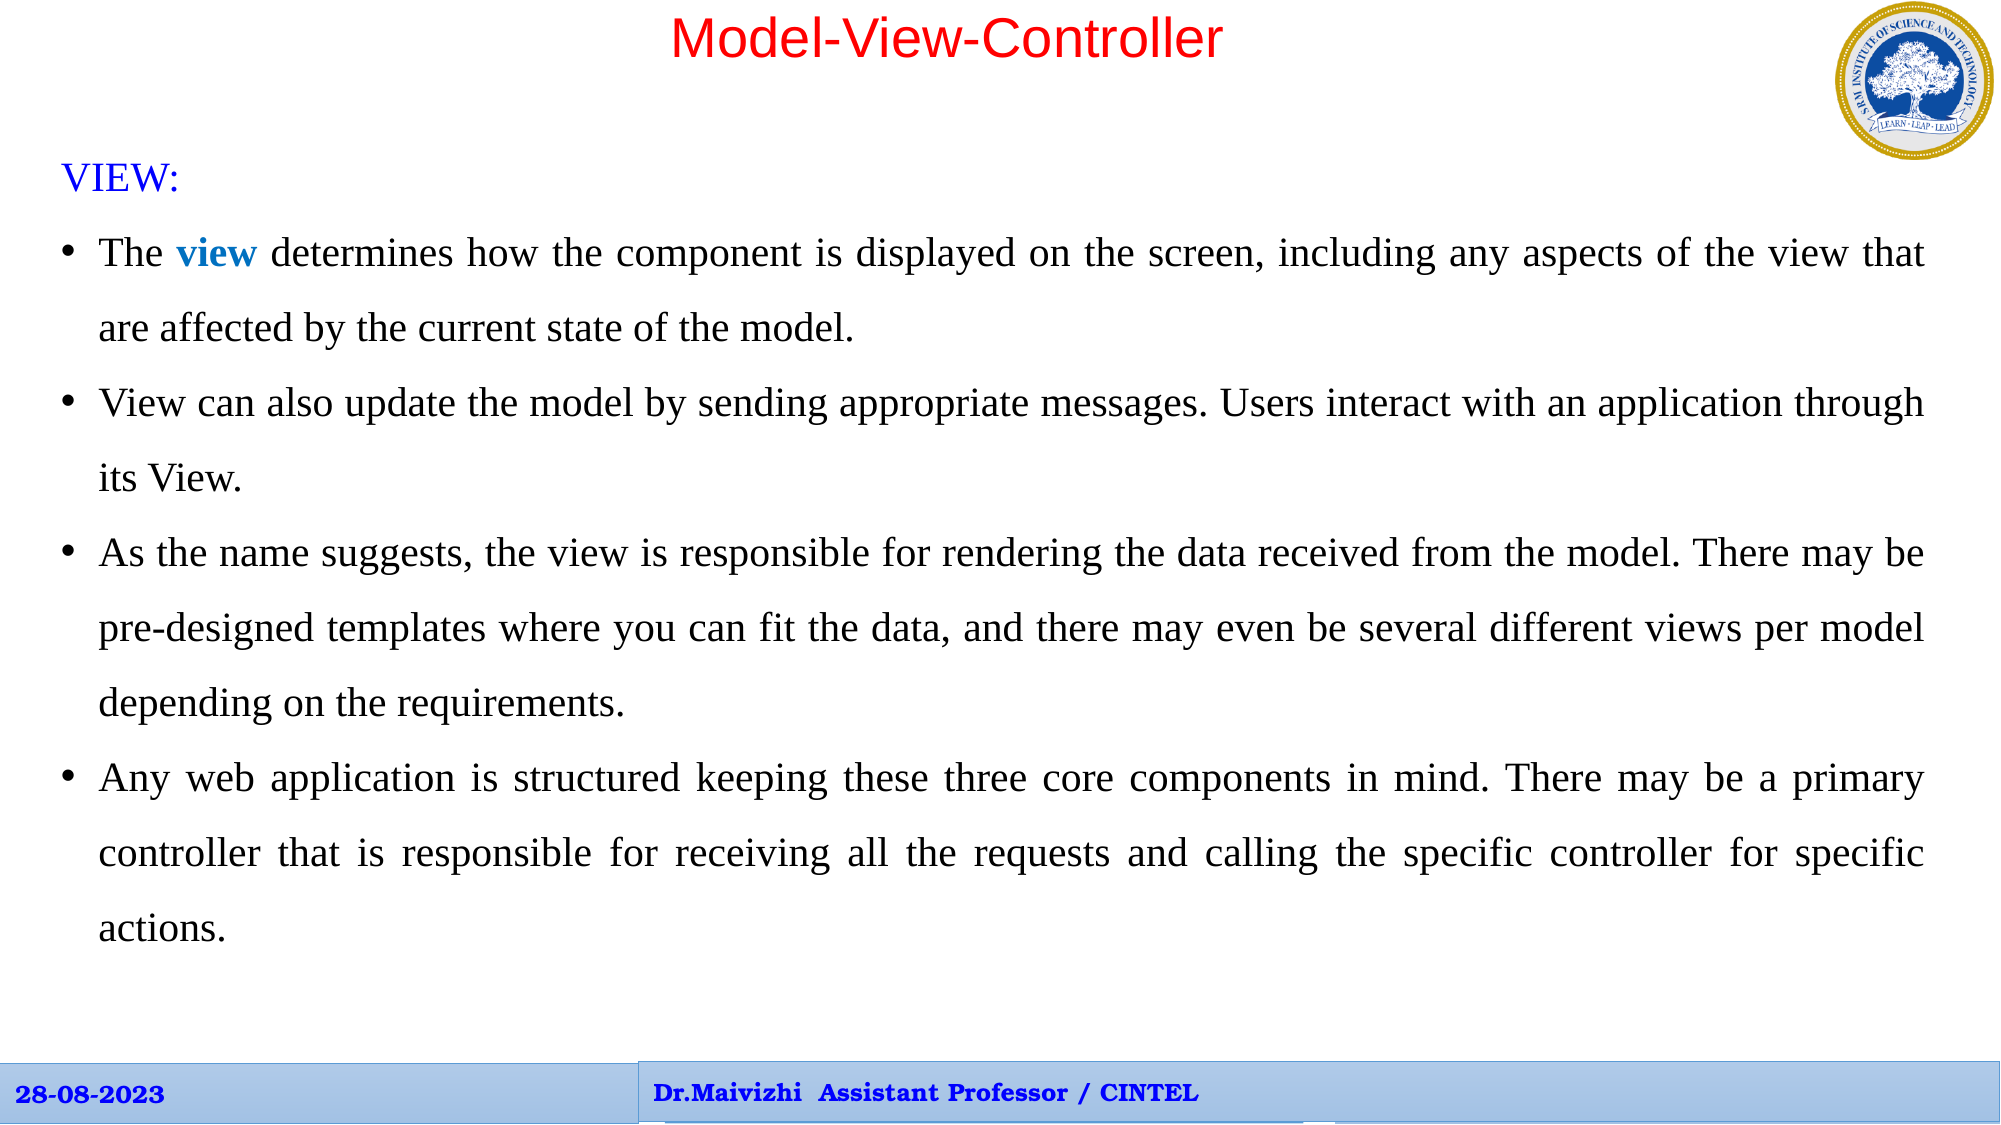

Model-View-Controller
VIEW:
The view determines how the component is displayed on the screen, including any aspects of the view that are affected by the current state of the model.
View can also update the model by sending appropriate messages. Users interact with an application through its View.
As the name suggests, the view is responsible for rendering the data received from the model. There may be pre-designed templates where you can fit the data, and there may even be several different views per model depending on the requirements.
Any web application is structured keeping these three core components in mind. There may be a primary controller that is responsible for receiving all the requests and calling the specific controller for specific actions.
Dr.Maivizhi  Assistant Professor / CINTEL

28-08-2023
APP Faculties - CINTEL
102
102
28-08-2023